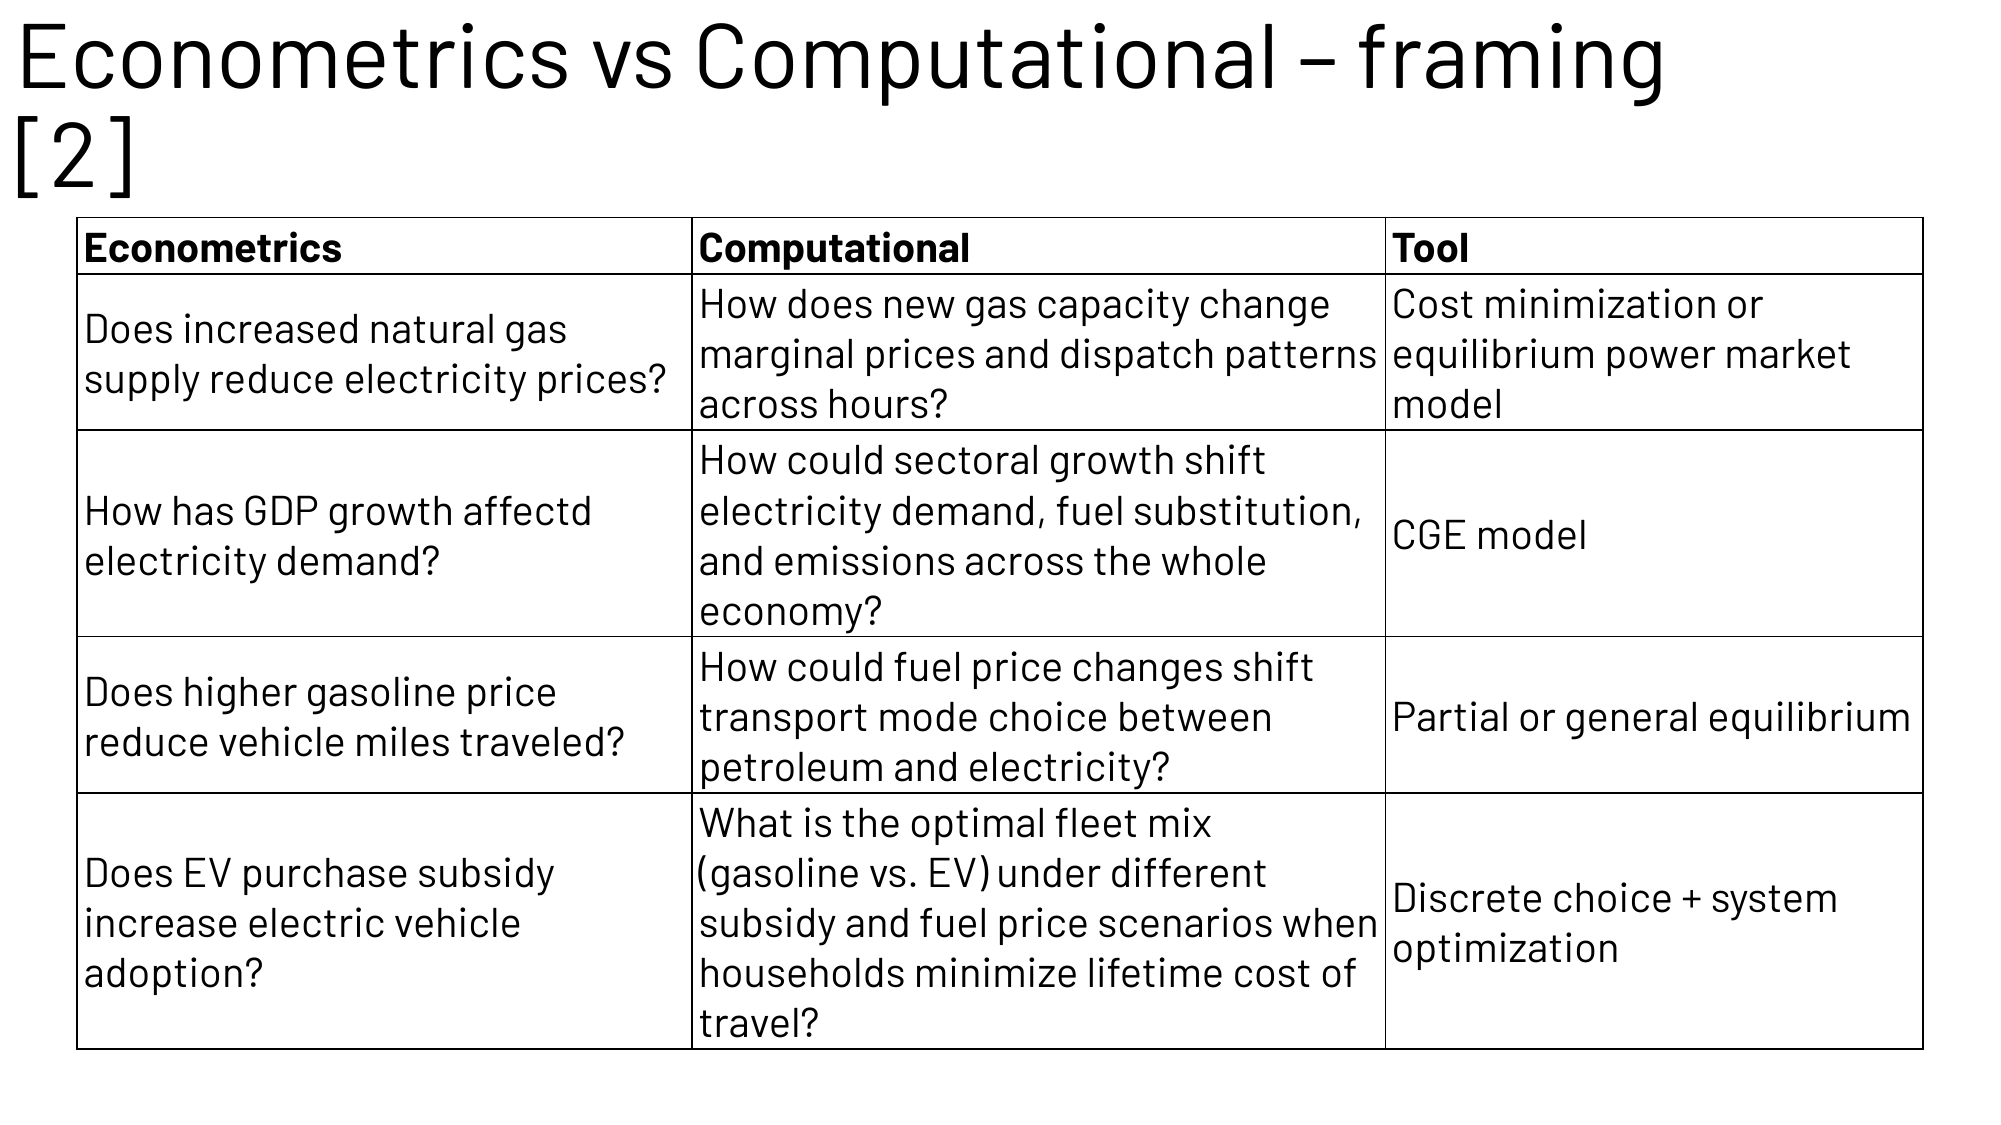

# Econometrics vs Computational – framing [2]
| Econometrics | Computational | Tool |
| --- | --- | --- |
| Does increased natural gas supply reduce electricity prices? | How does new gas capacity change marginal prices and dispatch patterns across hours? | Cost minimization or equilibrium power market model |
| How has GDP growth affectd electricity demand? | How could sectoral growth shift electricity demand, fuel substitution, and emissions across the whole economy? | CGE model |
| Does higher gasoline price reduce vehicle miles traveled? | How could fuel price changes shift transport mode choice between petroleum and electricity? | Partial or general equilibrium |
| Does EV purchase subsidy increase electric vehicle adoption? | What is the optimal fleet mix (gasoline vs. EV) under different subsidy and fuel price scenarios when households minimize lifetime cost of travel? | Discrete choice + system optimization |